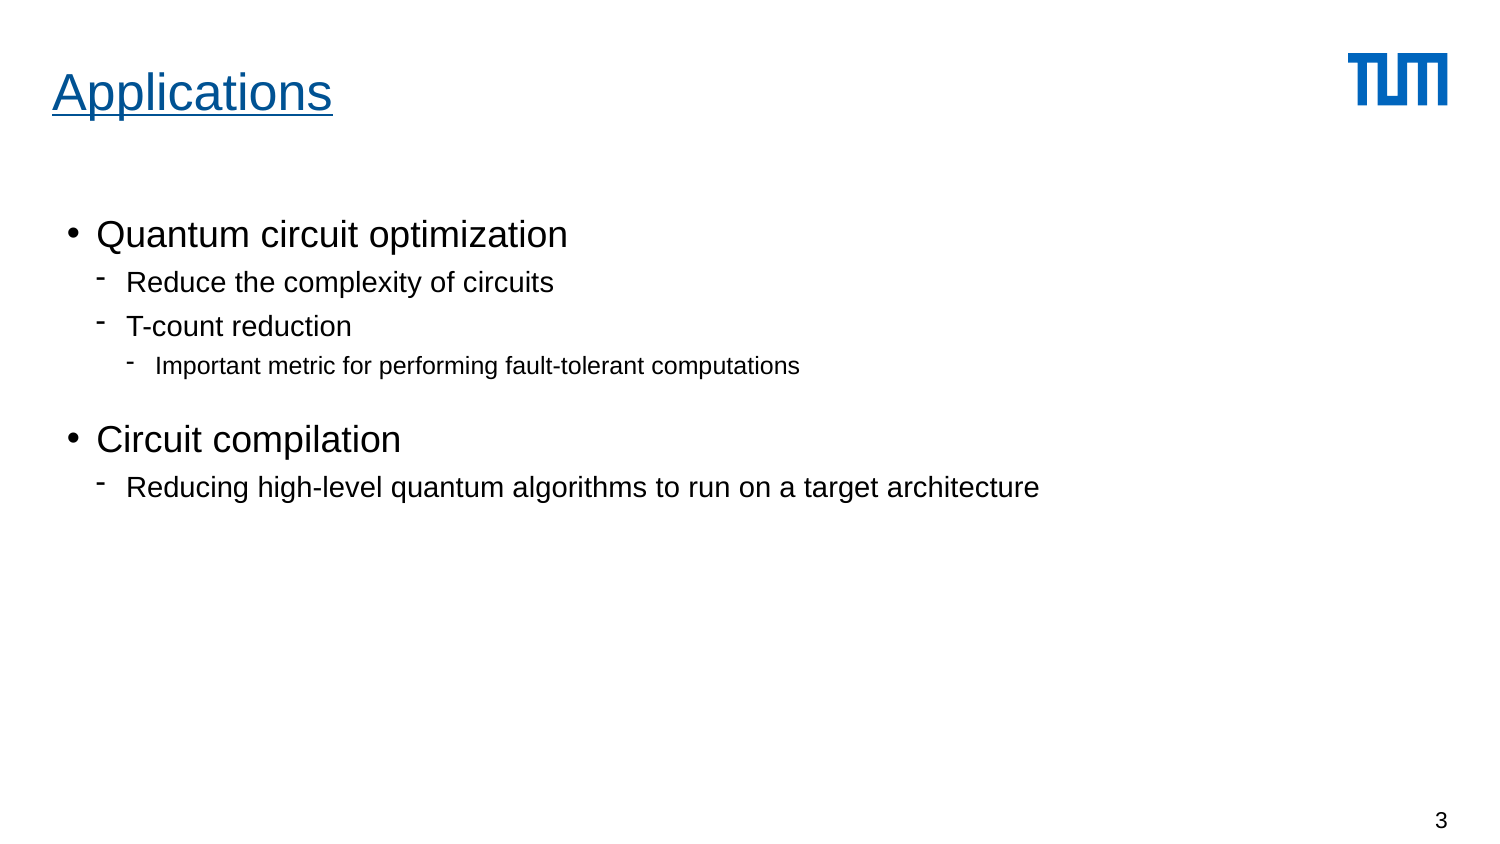

# Applications
Quantum circuit optimization
Reduce the complexity of circuits
T-count reduction
Important metric for performing fault-tolerant computations
Circuit compilation
Reducing high-level quantum algorithms to run on a target architecture
3